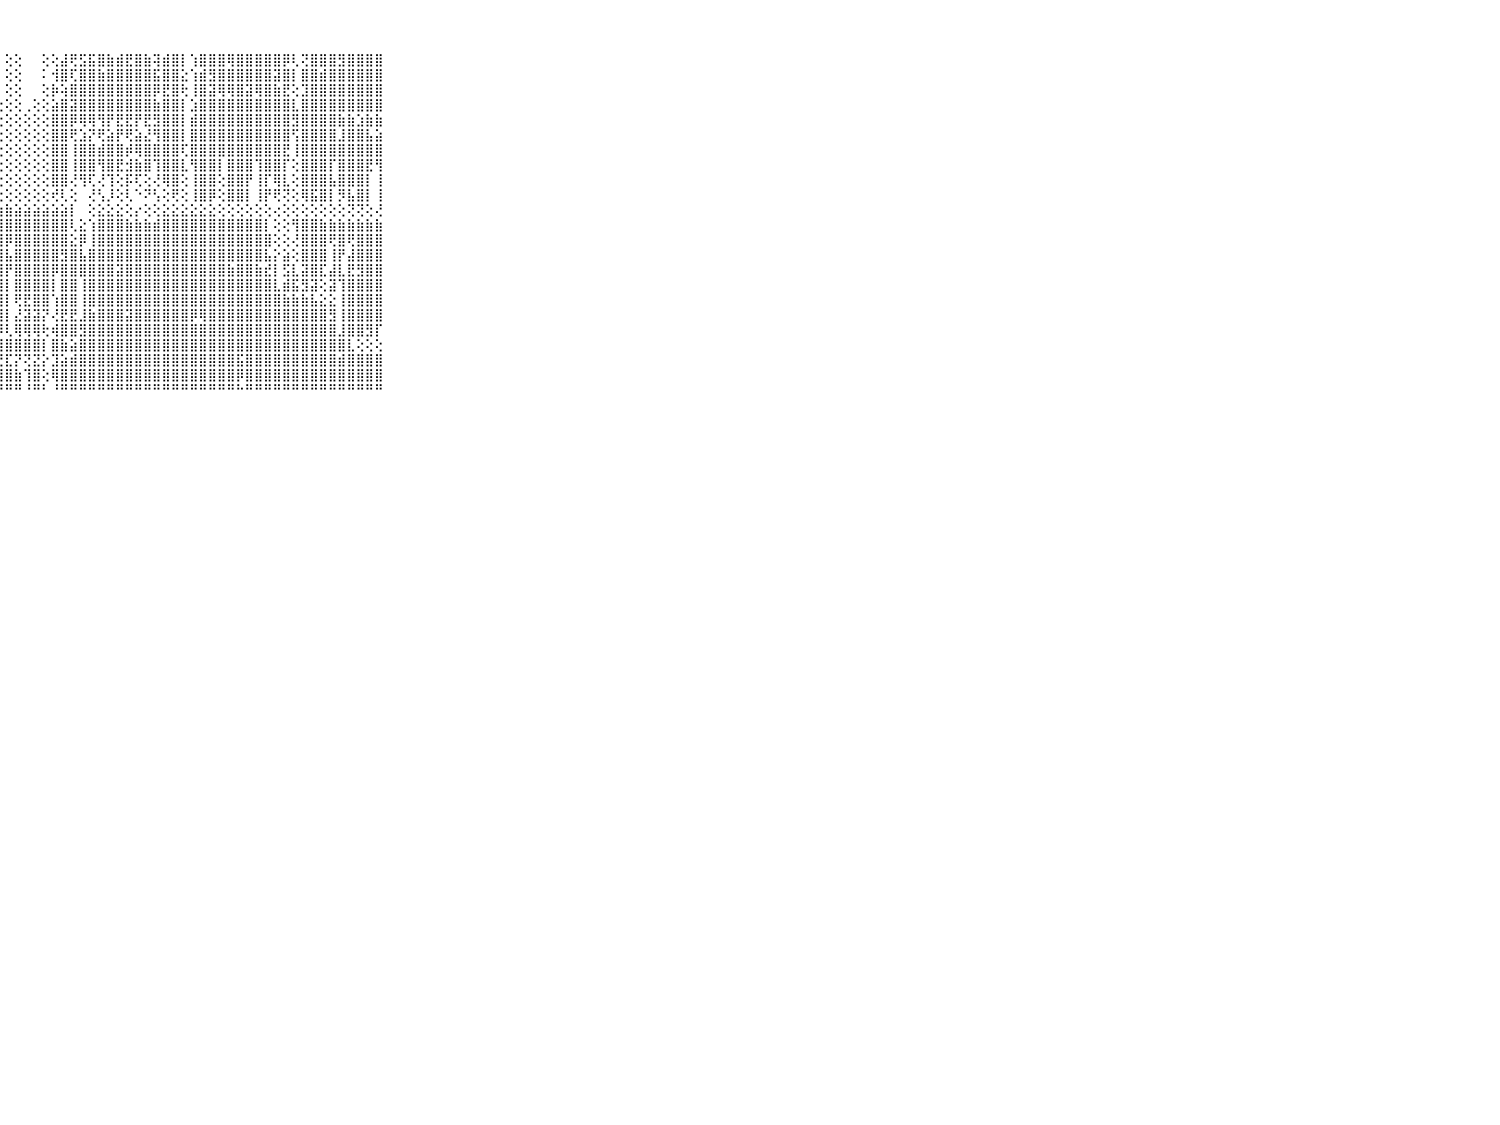

⠀⠀⠀⠀⠀⠀⠀⠀⠀⠀⠀⠀⠀⠀⠀⠀⠀⠀⠀⠀⠀⠀⠀⠀⠀⠀⠀⠀⢕⢕⠀⠀⢕⢕⣼⢟⣫⣯⣿⣷⣾⣟⣿⣷⢽⣾⣿⡇⢱⣿⣿⣿⢿⣿⣿⣿⣿⣿⡿⢇⢝⣿⣿⣿⣻⣿⣿⣿⣿⠀⠀⠀⠀⠀⠀⠀⠀⠀⠀⠀⠀
⠀⠀⠀⠀⠀⠀⠀⠀⠀⠀⠀⠀⠀⠀⠀⠀⠀⠀⠀⠀⠀⠀⠀⠀⠀⠀⠀⠀⢕⢕⠀⠀⠅⢺⣿⢏⣿⣿⣷⣿⣿⣿⣿⣿⣯⣿⣿⣕⢱⣾⣻⣿⣿⣿⣿⣿⣿⣽⣿⡇⣿⣿⣾⣿⣿⣿⣿⣿⣿⠀⠀⠀⠀⠀⠀⠀⠀⠀⠀⠀⠀
⠀⠀⠀⠀⠀⠀⠀⠀⠀⠀⠀⠀⠀⠀⠀⠀⠀⠀⠀⠀⠀⠀⠀⠀⠀⠀⠀⠀⢕⢕⠀⠀⢕⡷⢵⣿⣿⣿⣿⣿⣿⣿⣿⣿⡿⣟⣿⢗⢸⣿⣽⢿⢿⣿⣽⢿⣿⣷⣟⢕⣹⣿⣿⣿⣿⣿⣿⣿⣿⠀⠀⠀⠀⠀⠀⠀⠀⠀⠀⠀⠀
⠀⠀⠀⠀⠀⠀⠀⠀⠀⠀⠀⠀⠀⠀⠀⠀⠀⠀⠀⠀⠀⠀⠀⠀⠀⠀⠀⢕⢕⢕⢀⢕⢕⣵⣿⣽⣿⣿⣿⣿⣿⣿⣿⣿⣷⣿⣿⡇⣱⣿⣿⣿⣿⣿⣿⣿⣿⣿⣿⣇⣿⣿⣿⣿⣿⣿⣿⣿⣿⠀⠀⠀⠀⠀⠀⠀⠀⠀⠀⠀⠀
⠀⠀⠀⠀⠀⠀⠀⠀⠀⠀⠀⠀⠀⠀⠀⠀⠀⠀⠀⠀⠀⠀⠀⠀⠀⠀⢕⢕⢕⢕⢕⢕⢕⣿⣿⡿⢿⢿⢻⡟⣟⣟⡟⣟⣻⣿⣿⡇⣾⣿⣿⣿⣿⣿⣿⣿⣿⣿⣿⣻⣿⣿⣿⣿⣷⣷⣱⣷⣷⠀⠀⠀⠀⠀⠀⠀⠀⠀⠀⠀⠀
⠀⠀⠀⠀⠀⠀⠀⠀⠀⠀⠀⠀⠀⠀⠀⠀⠀⠀⠀⠀⠀⠀⠀⠀⠀⠀⢕⢕⢕⢕⢕⢕⢕⣿⣿⢟⣱⡝⢟⣵⡟⢟⣵⣜⢻⣿⣿⡇⣿⣿⣿⣿⣿⣿⣿⣿⣿⣿⣿⢫⣿⣿⣿⣿⣸⣿⣿⣧⣵⠀⠀⠀⠀⠀⠀⠀⠀⠀⠀⠀⠀
⠀⠀⠀⠀⠀⠀⠀⠀⠀⠀⠀⠀⠀⠀⠀⠀⠀⠀⠀⠀⠀⠀⠀⠀⢀⢀⢕⢕⢕⢕⢕⢕⢕⣿⣿⢸⣿⣿⣾⣿⣿⡾⢿⣿⣿⣿⣿⢏⣿⣿⣿⣿⣿⣿⣿⣿⣿⣿⣟⢸⣿⣿⣿⣿⣿⣿⣿⣿⣿⠀⠀⠀⠀⠀⠀⠀⠀⠀⠀⠀⠀
⠀⠀⠀⠀⠀⠀⠀⠀⠀⠀⠀⠀⠀⠀⠀⠀⠀⠀⠀⠀⠀⠀⠀⠀⠕⢕⢕⢕⢕⢕⢕⢕⢕⣿⣿⢸⣿⣿⢻⣿⣟⣺⣷⣿⢹⣿⣿⣇⢻⣿⣿⡇⣿⣿⣿⢹⣿⣿⡏⢕⣿⣿⣿⡏⣿⣿⣿⣟⢻⠀⠀⠀⠀⠀⠀⠀⠀⠀⠀⠀⠀
⠀⠀⠀⠀⠀⠀⠀⠀⠀⠀⠀⠀⠀⠀⠀⠀⠀⠀⠀⠀⠀⢀⢄⢄⢕⡕⢕⢕⢕⢕⢕⢕⢕⣿⣿⢜⢻⢏⢜⢹⢕⡯⢏⢕⢜⢿⣿⢕⢸⣿⣿⢕⣿⣿⡟⢸⡏⢿⣇⢕⣿⣿⣿⣧⣿⣿⣿⡇⢸⠀⠀⠀⠀⠀⠀⠀⠀⠀⠀⠀⠀
⠀⠀⠀⠀⠀⠀⠀⠀⠀⠀⠀⠀⠄⠀⠀⠀⠀⠀⠀⠀⠀⠁⠑⠑⢜⢇⢕⢕⢕⢕⢕⢕⢕⢞⢇⢕⠀⢜⢣⡸⢕⢇⠑⠝⢣⢕⢟⢕⢸⣿⡿⢕⣿⣿⡇⢸⡟⢟⢝⢕⢿⣯⣿⡇⡻⣧⣿⡇⢸⠀⠀⠀⠀⠀⠀⠀⠀⠀⠀⠀⠀
⠀⠀⠀⠀⠀⠀⠀⠀⠀⠀⠀⢕⢸⣿⣿⣷⣶⣶⣶⣶⣶⣶⣶⣶⣧⣶⣷⣷⣷⣵⣵⣵⣵⣵⣵⡇⠀⢕⣕⣕⣕⢕⡔⢕⢕⣕⣕⣕⣕⣕⣕⢕⢕⢕⢕⢕⢕⢔⢕⢕⢕⢕⢕⢕⢕⢝⢝⢕⢜⠀⠀⠀⠀⠀⠀⠀⠀⠀⠀⠀⠀
⠀⠀⠀⠀⠀⠀⠀⠀⠀⠀⠀⢕⢕⣟⣿⣿⣿⣿⣿⣿⣿⣿⣿⣿⣿⣿⣿⣿⣿⣿⣿⣿⣿⣿⣿⢇⣕⢱⣿⣿⣿⣷⣷⣷⣾⣿⣿⣿⣿⣿⣿⣿⣿⣿⣿⣿⡇⢕⢕⢻⣿⣿⣷⣷⣷⣷⣷⣷⣷⠀⠀⠀⠀⠀⠀⠀⠀⠀⠀⠀⠀
⠀⠀⠀⠀⠀⠀⠀⠀⠀⠀⠀⢕⣷⣾⣟⣿⣿⣿⣿⣿⣿⣿⣿⣿⢿⢿⣿⣿⡿⣿⣿⣿⣿⣿⣿⣕⡿⢸⣿⣿⣿⣿⣿⣿⣿⣿⣿⣿⣿⣿⣿⣿⣿⣿⣿⣿⣿⢕⢕⢜⣿⣿⣿⢟⣿⢟⣿⣿⣿⠀⠀⠀⠀⠀⠀⠀⠀⠀⠀⠀⠀
⠀⠀⠀⠀⠀⠀⠀⠀⠀⠀⠀⣿⣧⣴⣴⣴⣵⣵⣿⣿⣿⣿⣿⣿⣷⣿⣿⣿⣧⣿⣿⣿⣿⣿⣻⣿⣧⣿⣿⣿⣿⣿⣿⣿⣿⣿⣿⣿⣿⣿⣿⣿⣿⣿⣿⣿⣧⡕⣵⢕⣿⣿⣿⢸⡟⣼⣿⣿⣿⠀⠀⠀⠀⠀⠀⠀⠀⠀⠀⠀⠀
⠀⠀⠀⠀⠀⠀⠀⠀⠀⠀⠀⣼⣾⣿⣿⣿⣿⣿⣿⣿⣿⣿⣿⣿⣿⣿⣿⣿⡟⣿⣿⣿⣿⡿⣿⣿⣿⣿⣿⣿⣽⣿⣿⣿⣿⣿⣿⣿⣿⣿⣿⣿⣷⣿⣿⣷⣞⡇⣫⣇⣽⣿⣏⣼⣇⣟⣻⣿⣿⠀⠀⠀⠀⠀⠀⠀⠀⠀⠀⠀⠀
⠀⠀⠀⠀⠀⠀⠀⠀⠀⠀⠀⢟⢟⣿⣿⣿⡿⣿⣿⣿⣿⣿⣿⣿⣸⣿⣿⣿⡇⣿⣿⣿⣿⡇⣿⣿⢸⣿⣿⣿⣿⣿⣿⣿⣿⣿⣿⣿⣿⣿⣿⣿⣿⣿⣿⣿⣿⣇⣾⣯⣻⣽⢕⣽⢹⣿⣿⣿⣿⠀⠀⠀⠀⠀⠀⠀⠀⠀⠀⠀⠀
⠀⠀⠀⠀⠀⠀⠀⠀⠀⠀⠀⣷⣾⣿⣿⣿⣿⣿⣿⣿⣷⣷⣷⣿⡇⢽⣿⣿⡇⢟⣟⣿⣿⢱⣿⣿⢸⣿⣿⣿⣿⣿⣿⣿⣿⣿⣿⣿⣿⣿⣿⣿⣿⣿⣿⣿⣿⣿⣷⣷⣷⣧⣕⣕⢸⣿⣿⣿⣿⠀⠀⠀⠀⠀⠀⠀⠀⠀⠀⠀⠀
⠀⠀⠀⠀⠀⠀⠀⠀⠀⠀⠀⣿⣿⣿⣿⣿⣿⣿⣿⣿⣿⣿⣿⣿⣗⢸⣿⣿⡇⣜⣽⣽⡝⢜⣟⣟⣸⣷⣿⣿⣿⣽⣿⣿⣿⣿⣿⣿⡿⢿⣿⣿⣿⣿⣿⣿⣿⣿⣿⣿⣿⣿⣿⣻⢸⣿⣿⣿⣿⠀⠀⠀⠀⠀⠀⠀⠀⠀⠀⠀⠀
⠀⠀⠀⠀⠀⠀⠀⠀⠀⠀⠀⣿⣿⣿⣿⣿⣿⣿⣿⣿⣿⣿⣿⣿⣿⢜⣟⡿⢇⢿⢿⢿⢗⢾⣿⣿⣻⣿⣿⣿⣿⣿⣿⣿⣿⣿⣿⣿⣿⣿⣿⣿⣿⣿⣿⣿⣿⣿⣿⣿⣿⣿⣿⣿⣸⣿⣿⣻⡏⠀⠀⠀⠀⠀⠀⠀⠀⠀⠀⠀⠀
⠀⠀⠀⠀⠀⠀⠀⠀⠀⠀⠀⣿⣿⣿⣿⣿⣿⣿⣿⣿⣿⣿⣿⣿⣿⢸⢿⣿⣿⣿⣿⣿⡇⣿⣷⣵⣿⣿⣿⣿⣿⣿⣿⣿⣿⣿⣿⣿⣿⣿⣿⣿⣿⣿⣿⣿⣿⣿⣿⣿⣿⣿⣿⣿⣿⣇⢕⢕⢕⠀⠀⠀⠀⠀⠀⠀⠀⠀⠀⠀⠀
⠀⠀⠀⠀⠀⠀⠀⠀⠀⠀⠀⣿⣿⣿⣿⣿⣿⣿⣿⣿⣿⣿⣿⣿⡿⢕⣵⢝⣏⡝⢝⣝⡕⣹⣵⣾⣿⣿⣿⣿⣿⣿⣿⣿⣿⣿⣿⣿⣿⣿⣿⣿⣿⣯⣿⣿⣿⣿⣿⣿⣿⣿⣿⣿⣾⣿⣿⣿⣿⠀⠀⠀⠀⠀⠀⠀⠀⠀⠀⠀⠀
⠀⠀⠀⠀⠀⠀⠀⠀⠀⠀⠀⣿⣿⣿⣿⣿⣿⣿⣿⣿⣿⣿⣿⣿⡇⣸⣿⣼⣿⣷⢹⣿⢕⢿⣿⣿⣿⣿⣿⣿⣿⣿⣿⣿⣿⣿⣿⣿⣿⣿⣿⣿⣿⡿⣿⣿⣿⣿⣿⣿⣿⣿⣿⣿⣿⣿⣿⣿⣿⠀⠀⠀⠀⠀⠀⠀⠀⠀⠀⠀⠀
⠀⠀⠀⠀⠀⠀⠀⠀⠀⠀⠀⠛⠛⠛⠛⠛⠛⠛⠛⠛⠛⠛⠛⠛⠑⠛⠃⠛⠛⠛⠘⠛⠃⠘⠛⠛⠛⠛⠛⠛⠛⠛⠛⠛⠛⠛⠛⠛⠛⠛⠛⠛⠛⠓⠛⠛⠛⠛⠛⠛⠛⠛⠛⠛⠛⠛⠛⠛⠛⠀⠀⠀⠀⠀⠀⠀⠀⠀⠀⠀⠀